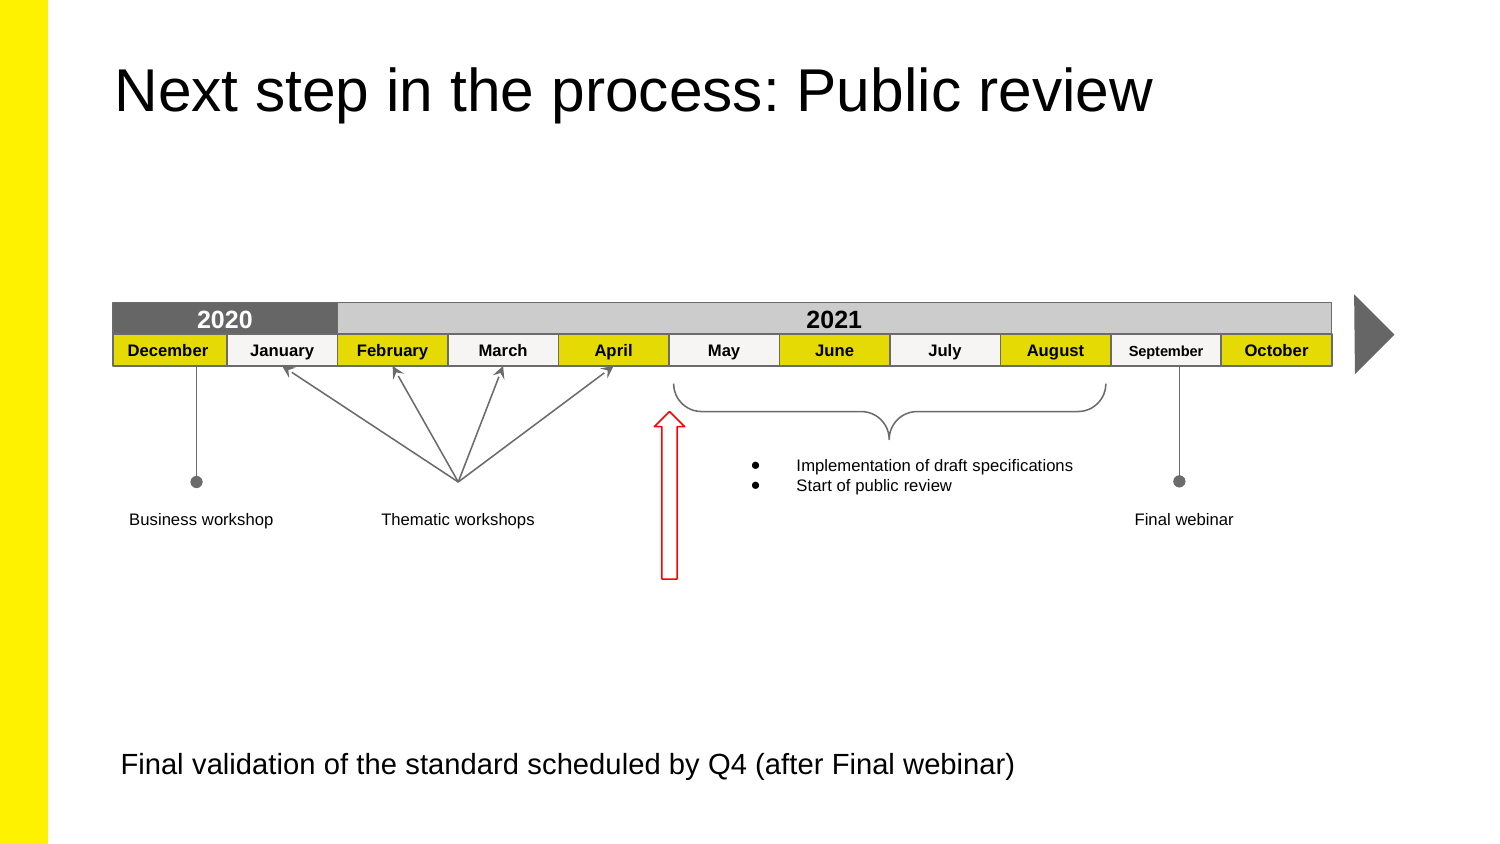

Next step in the process: Public review

2020
2021
December
January
February
March
April
May
June
July
August
September
October

Implementation of draft specifications
Start of public review

Business workshop
Thematic workshops
Final webinar
Final validation of the standard scheduled by Q4 (after Final webinar)